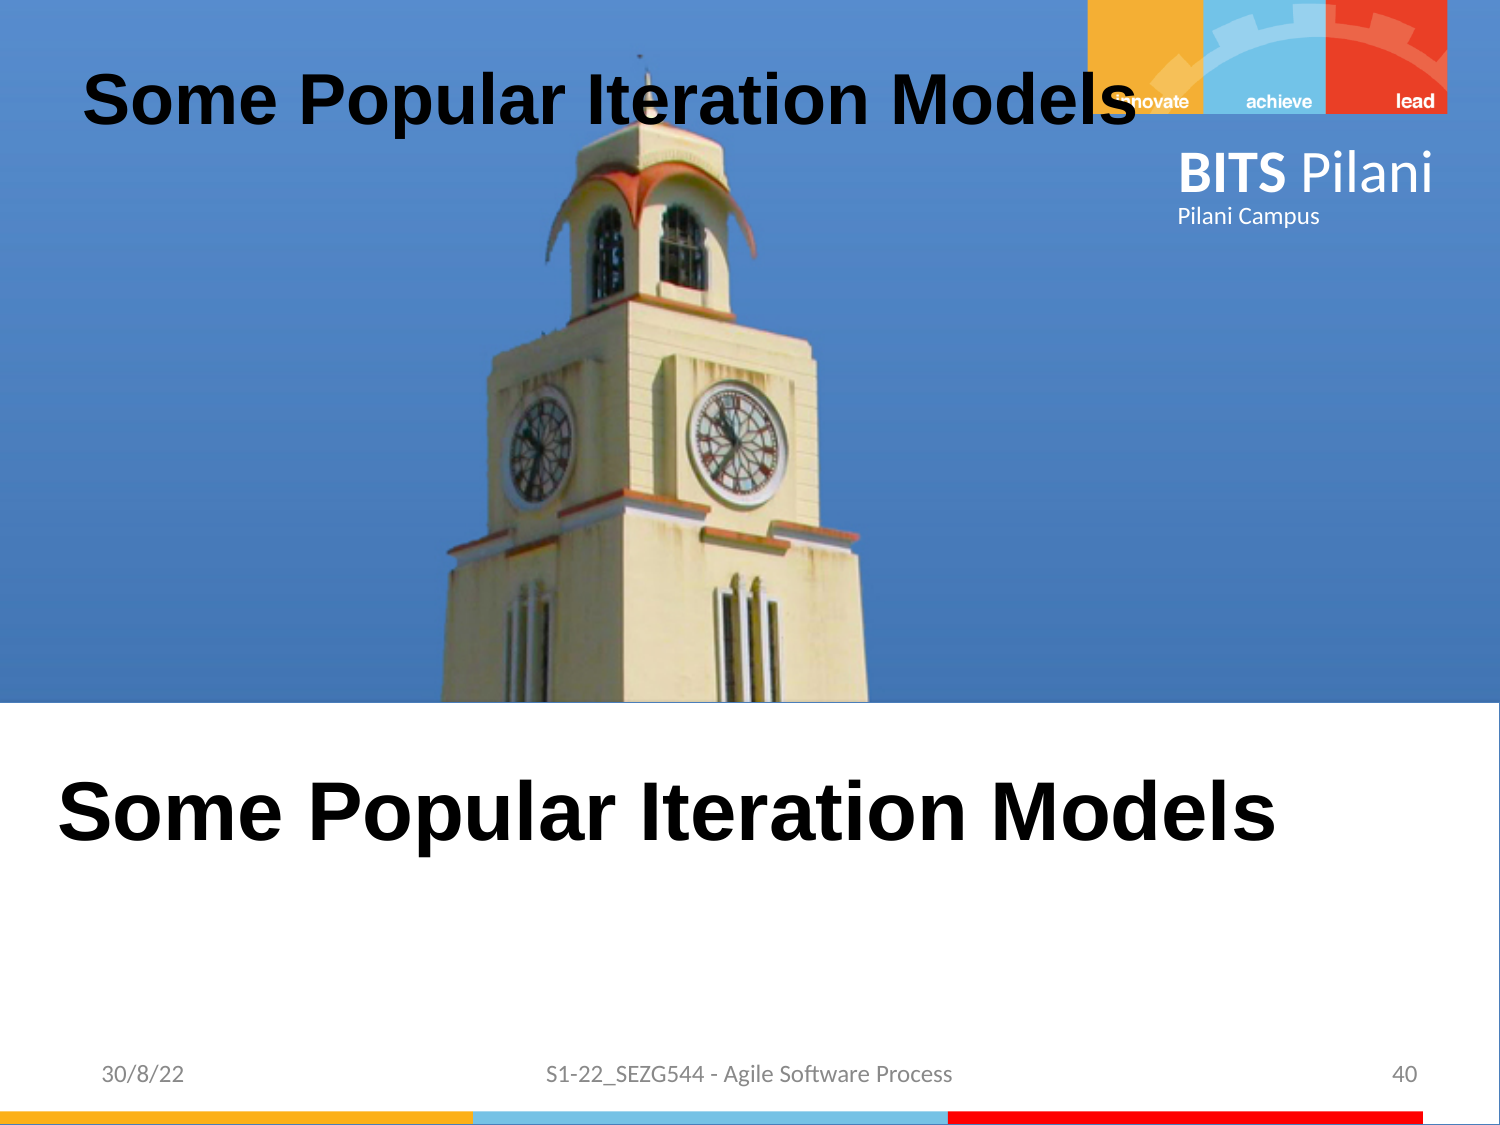

Some Popular Iteration Models
Some Popular Iteration Models
  30/8/22
S1-22_SEZG544 - Agile Software Process
40